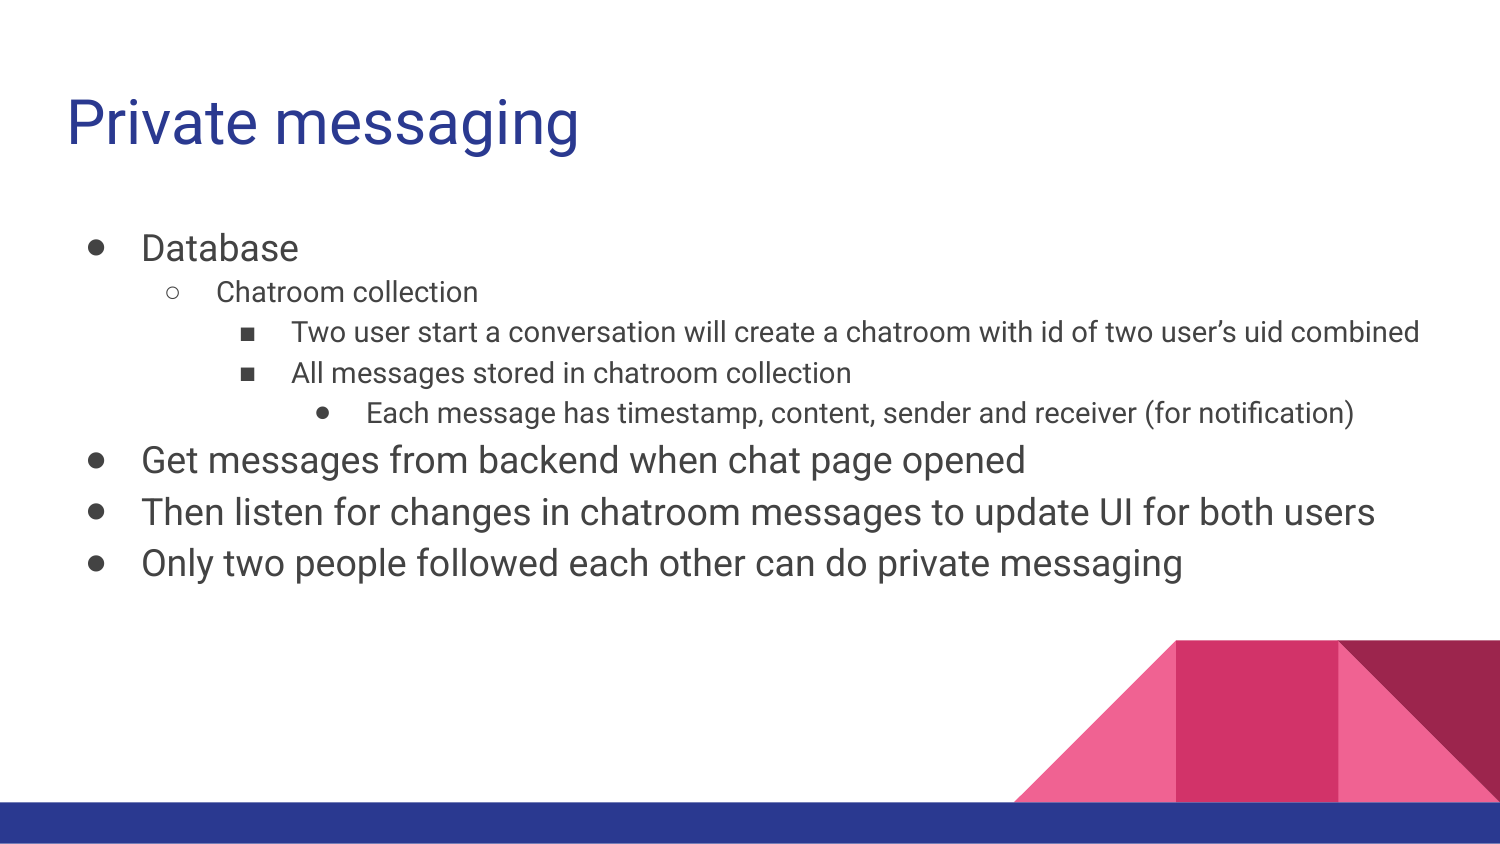

# Private messaging
Database
Chatroom collection
Two user start a conversation will create a chatroom with id of two user’s uid combined
All messages stored in chatroom collection
Each message has timestamp, content, sender and receiver (for notification)
Get messages from backend when chat page opened
Then listen for changes in chatroom messages to update UI for both users
Only two people followed each other can do private messaging